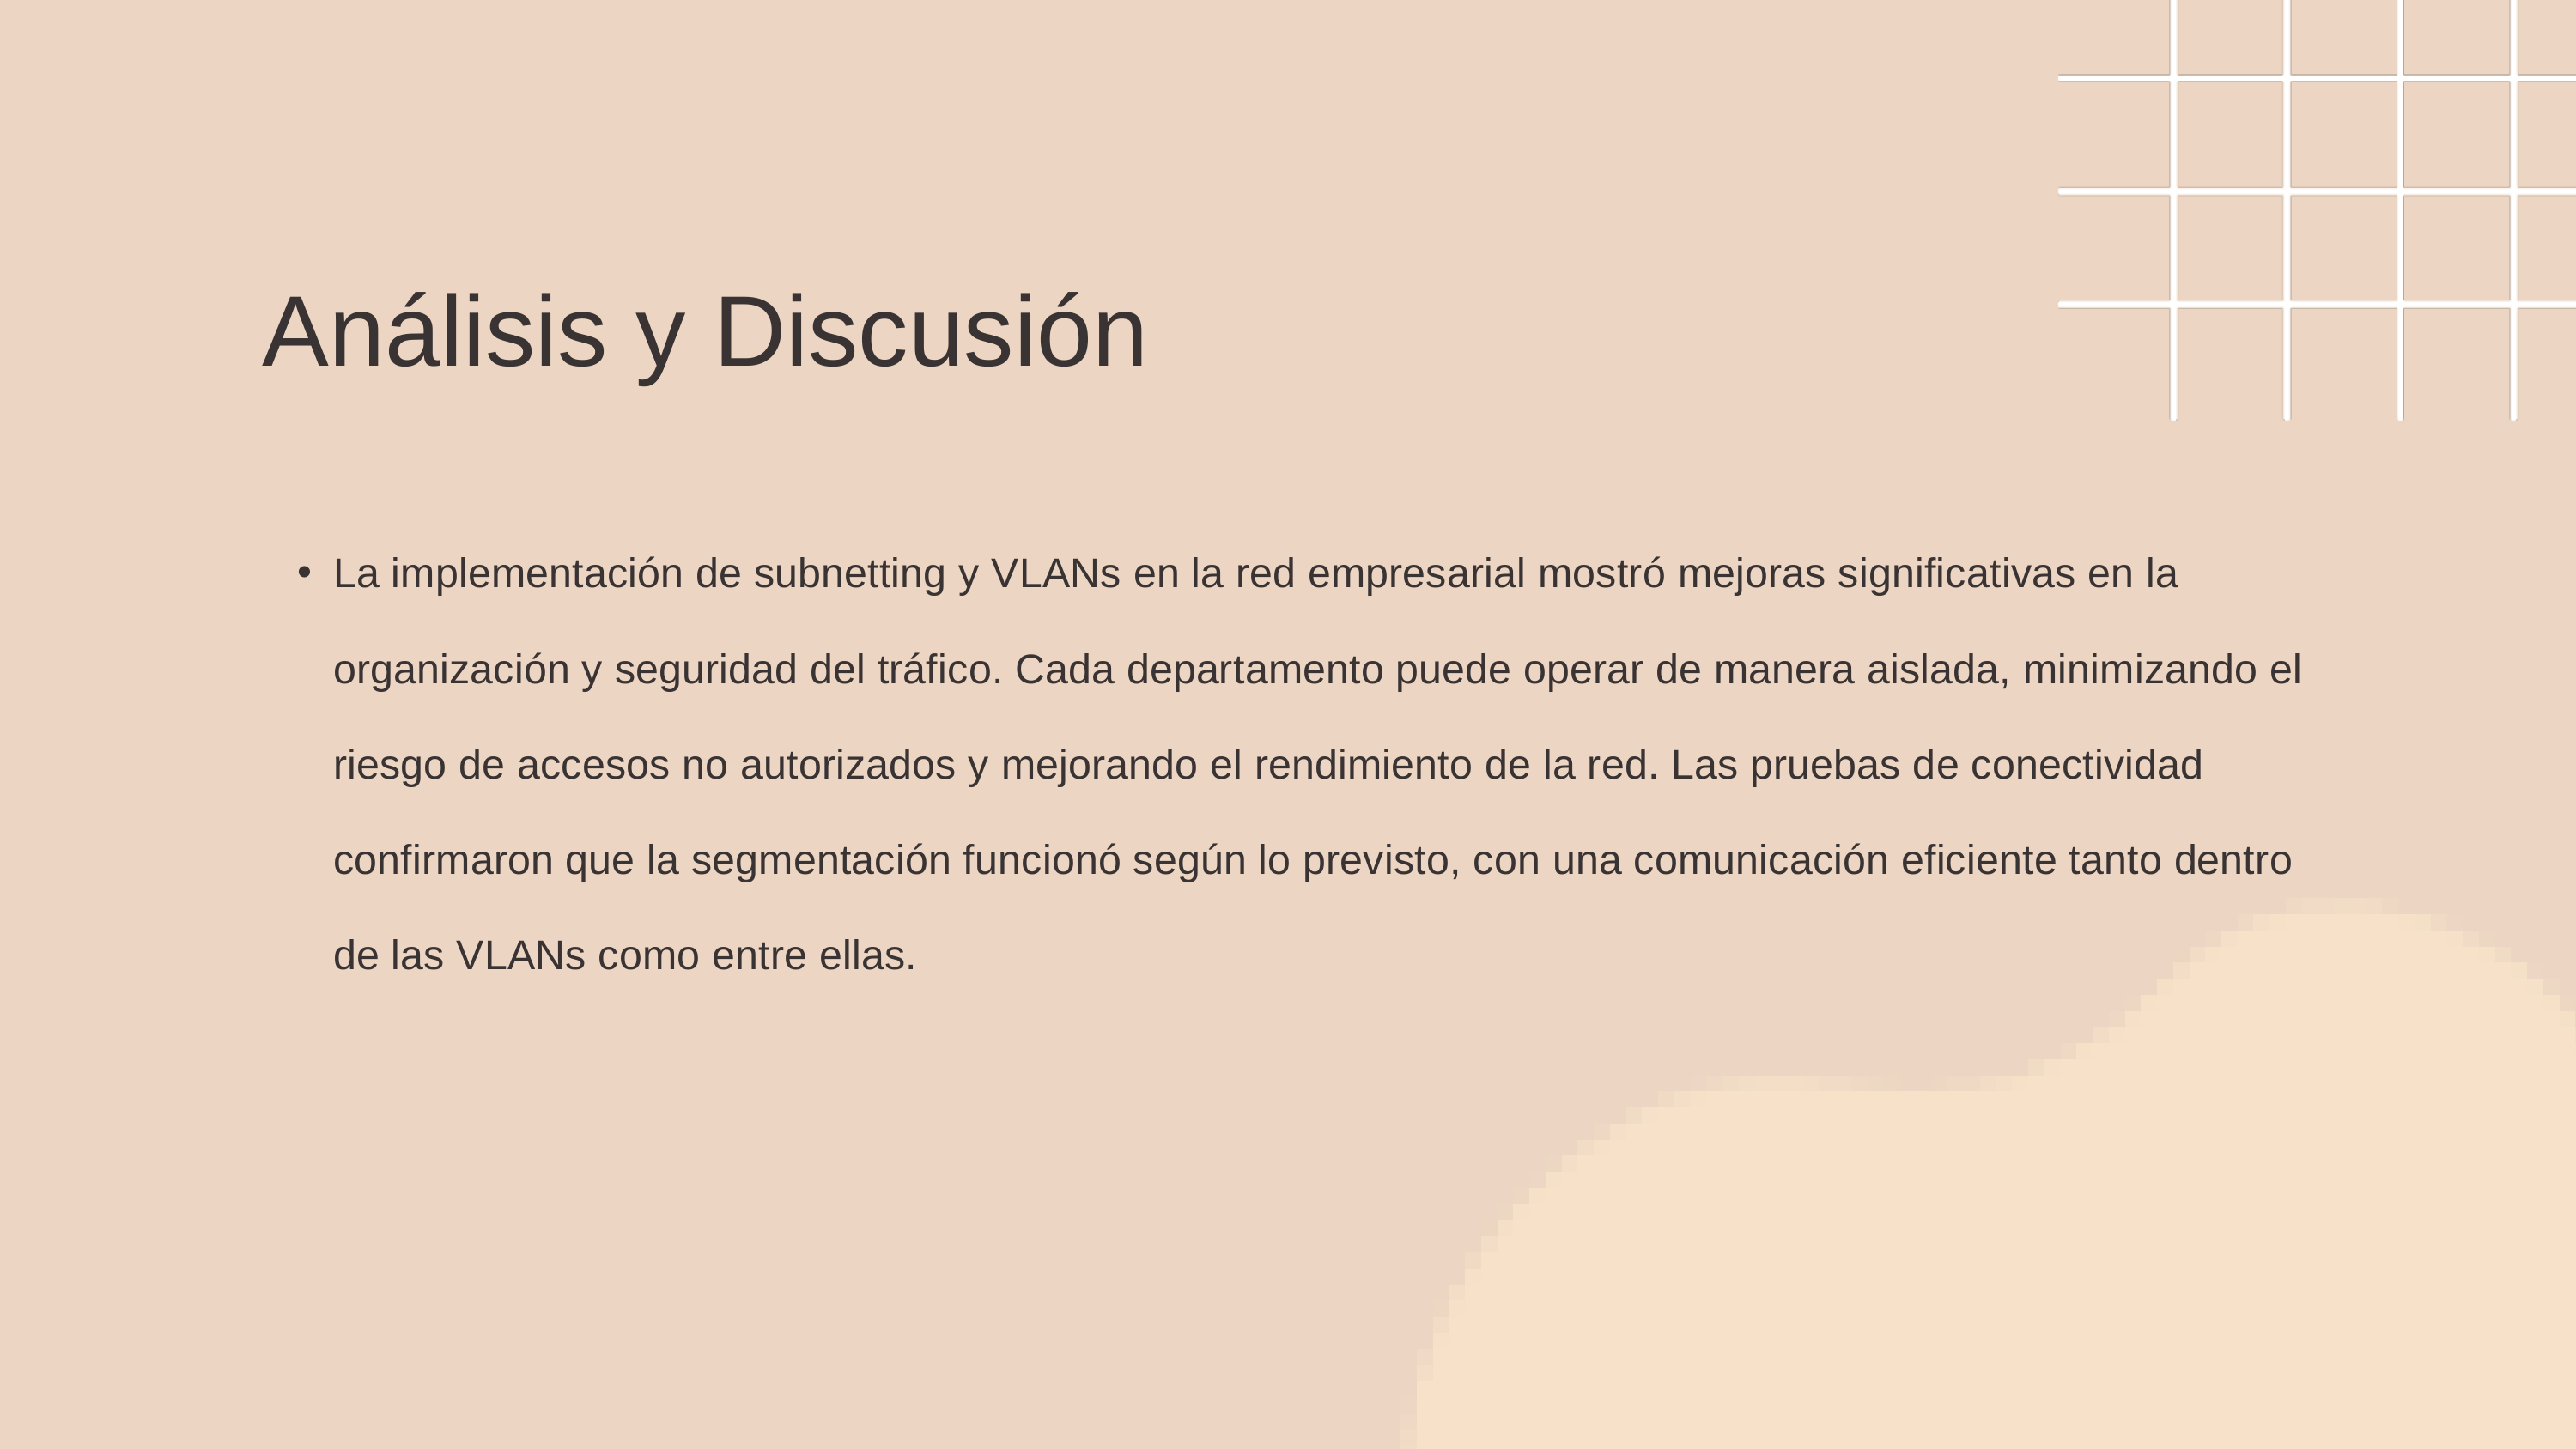

Análisis y Discusión
La implementación de subnetting y VLANs en la red empresarial mostró mejoras significativas en la organización y seguridad del tráfico. Cada departamento puede operar de manera aislada, minimizando el riesgo de accesos no autorizados y mejorando el rendimiento de la red. Las pruebas de conectividad confirmaron que la segmentación funcionó según lo previsto, con una comunicación eficiente tanto dentro de las VLANs como entre ellas.